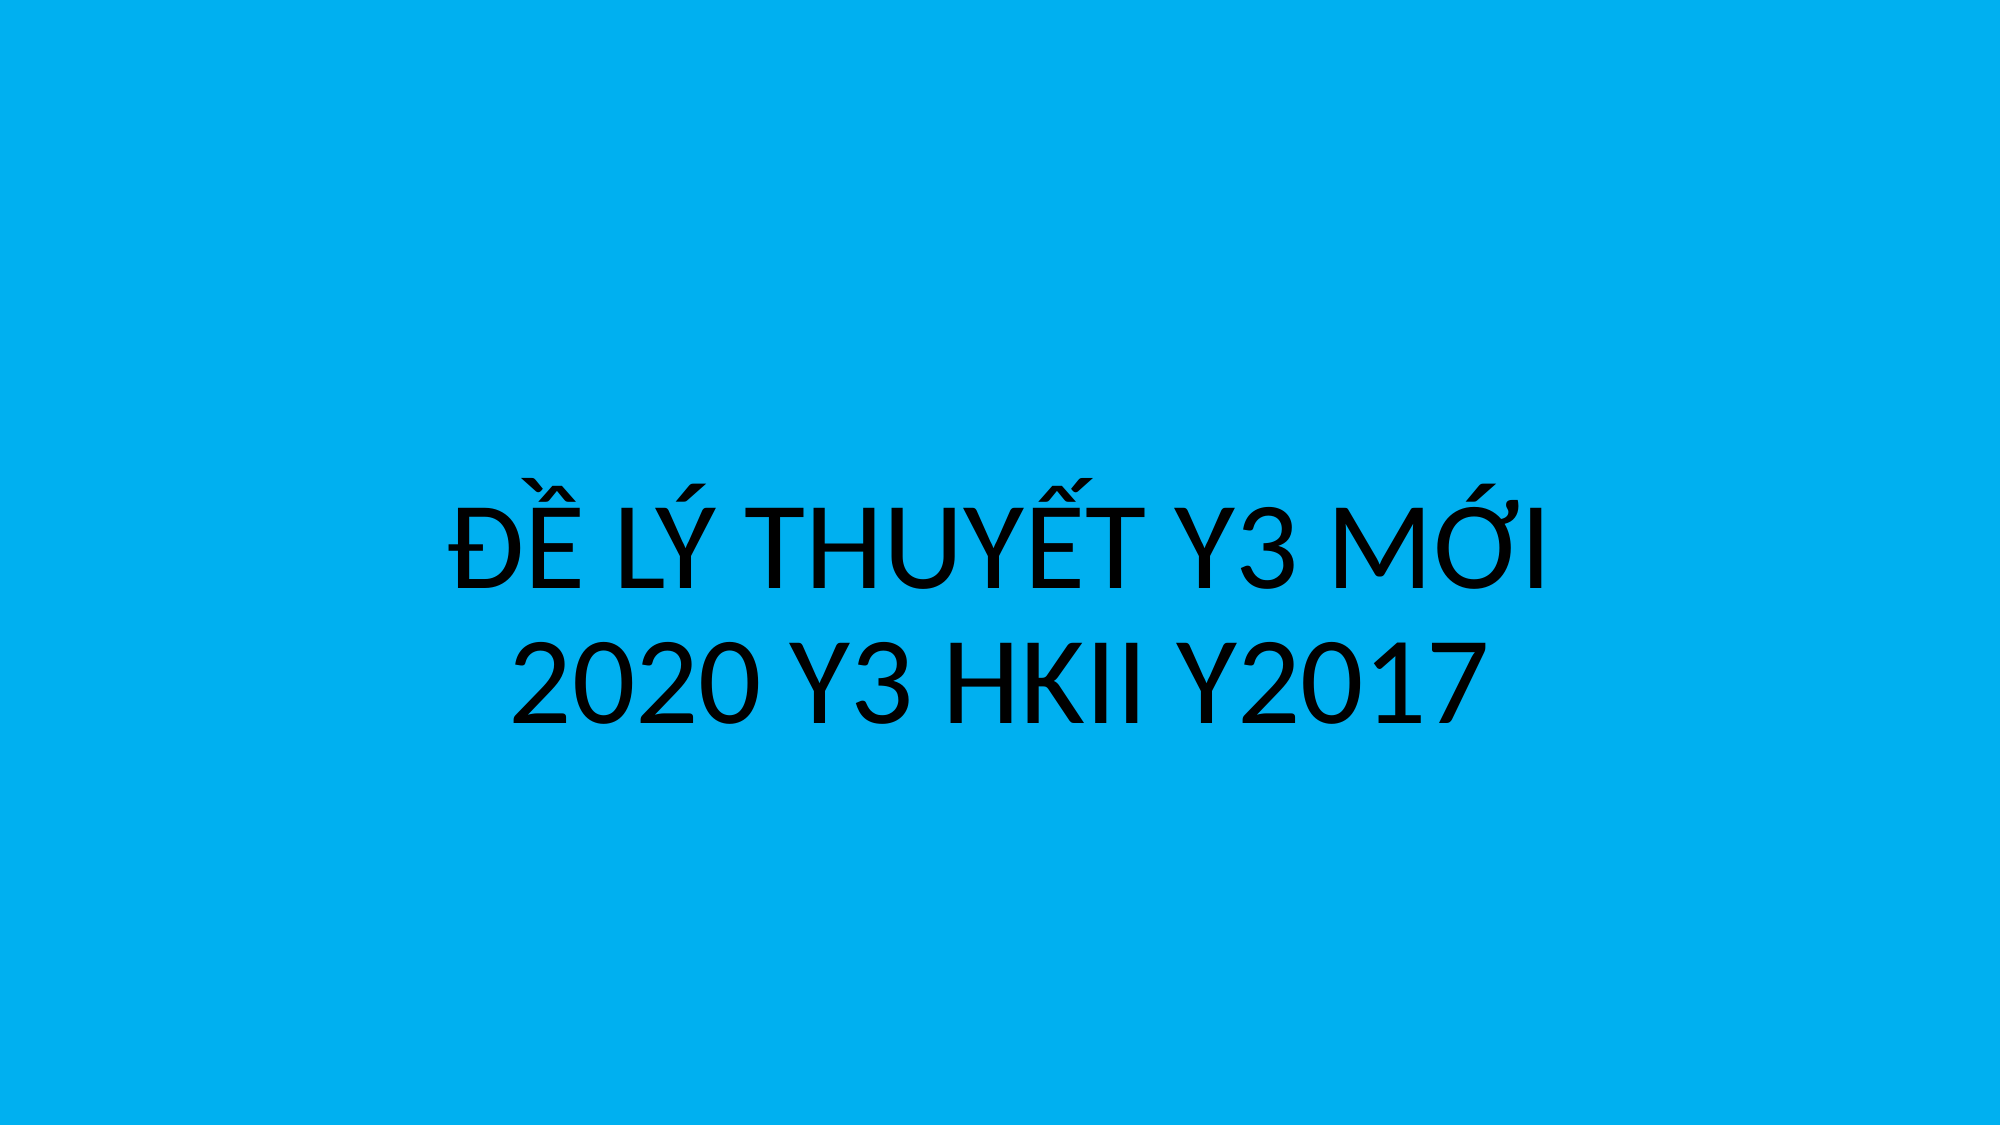

# ĐỀ LÝ THUYẾT Y3 MỚI 2020 Y3 HKII Y2017